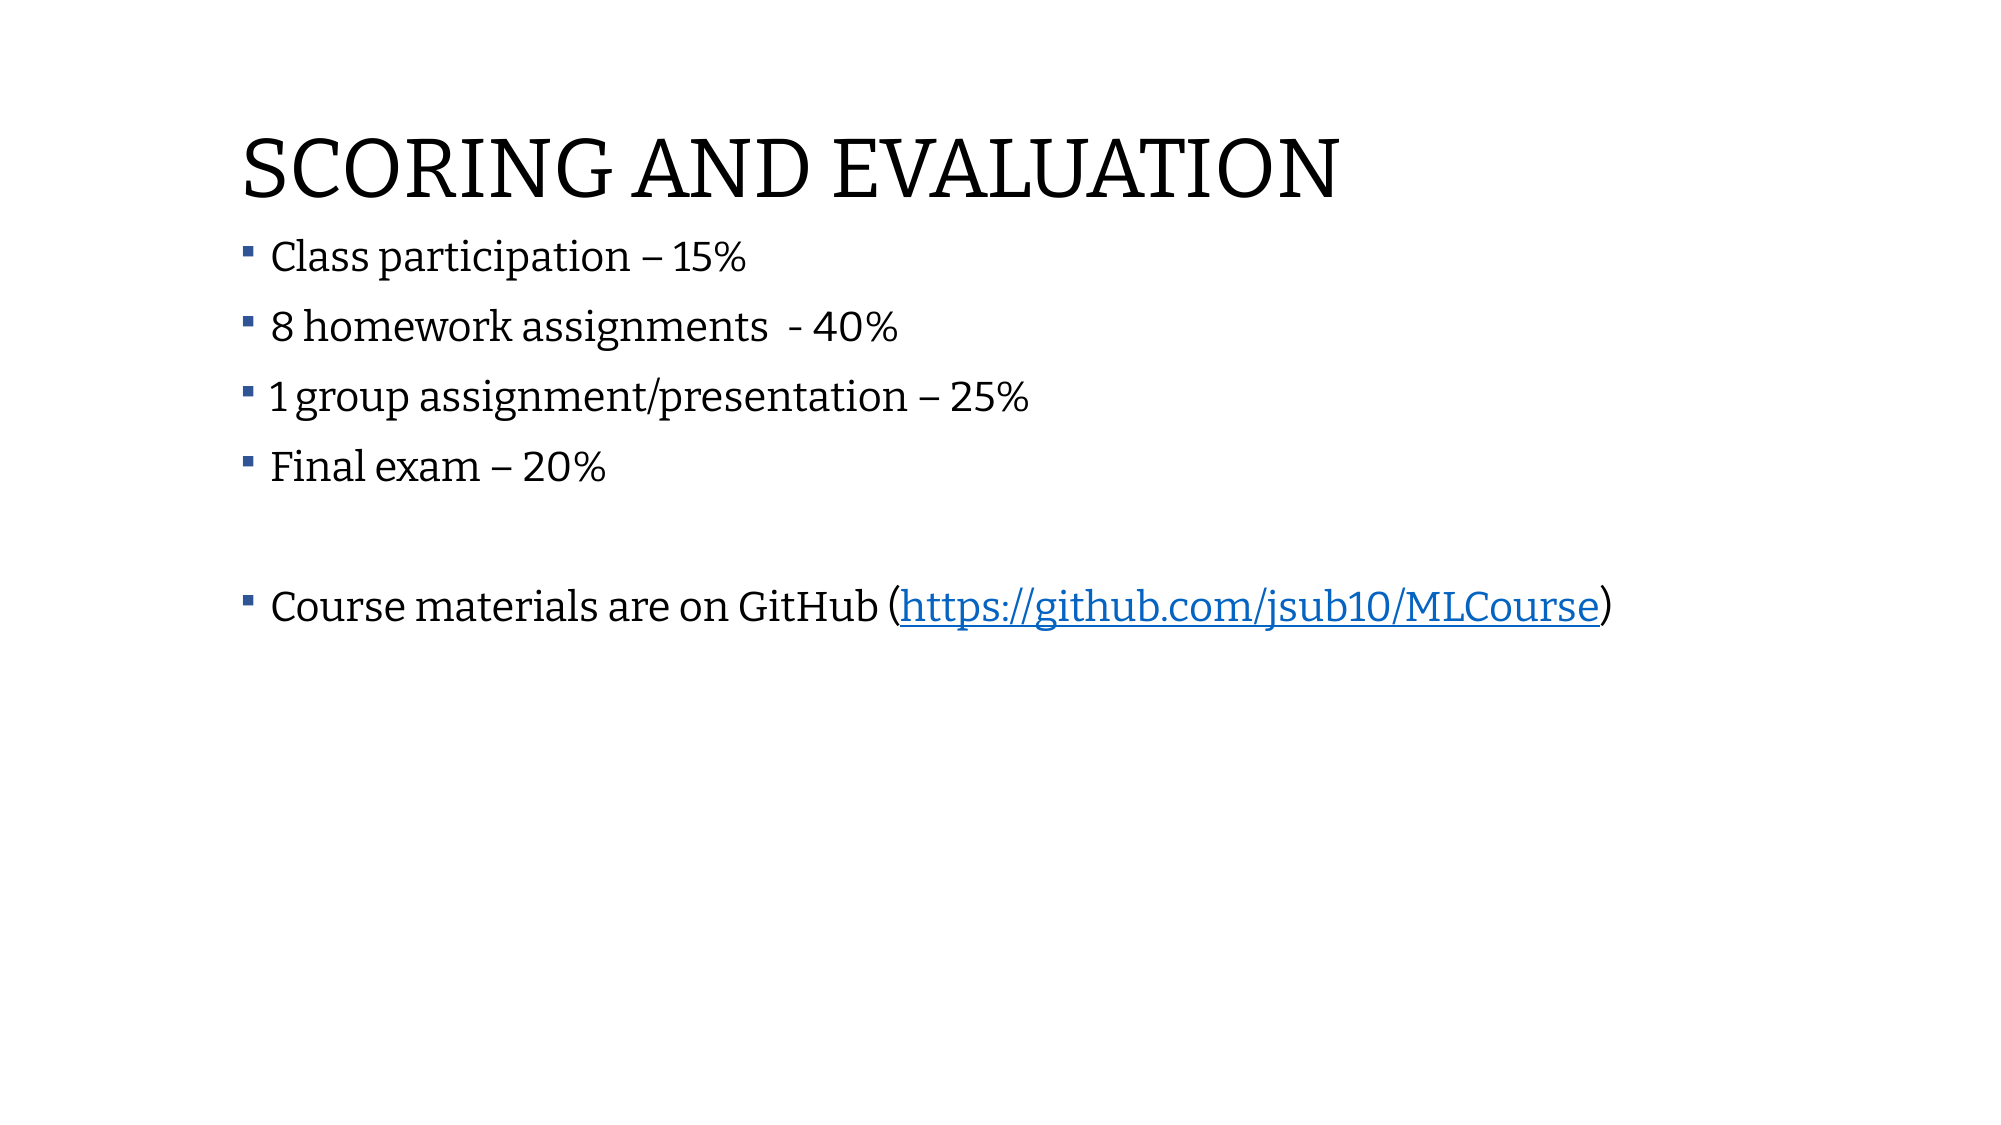

# Scoring and Evaluation
Class participation – 15%
8 homework assignments  - 40%
1 group assignment/presentation – 25%
Final exam – 20%

Course materials are on GitHub (https://github.com/jsub10/MLCourse)